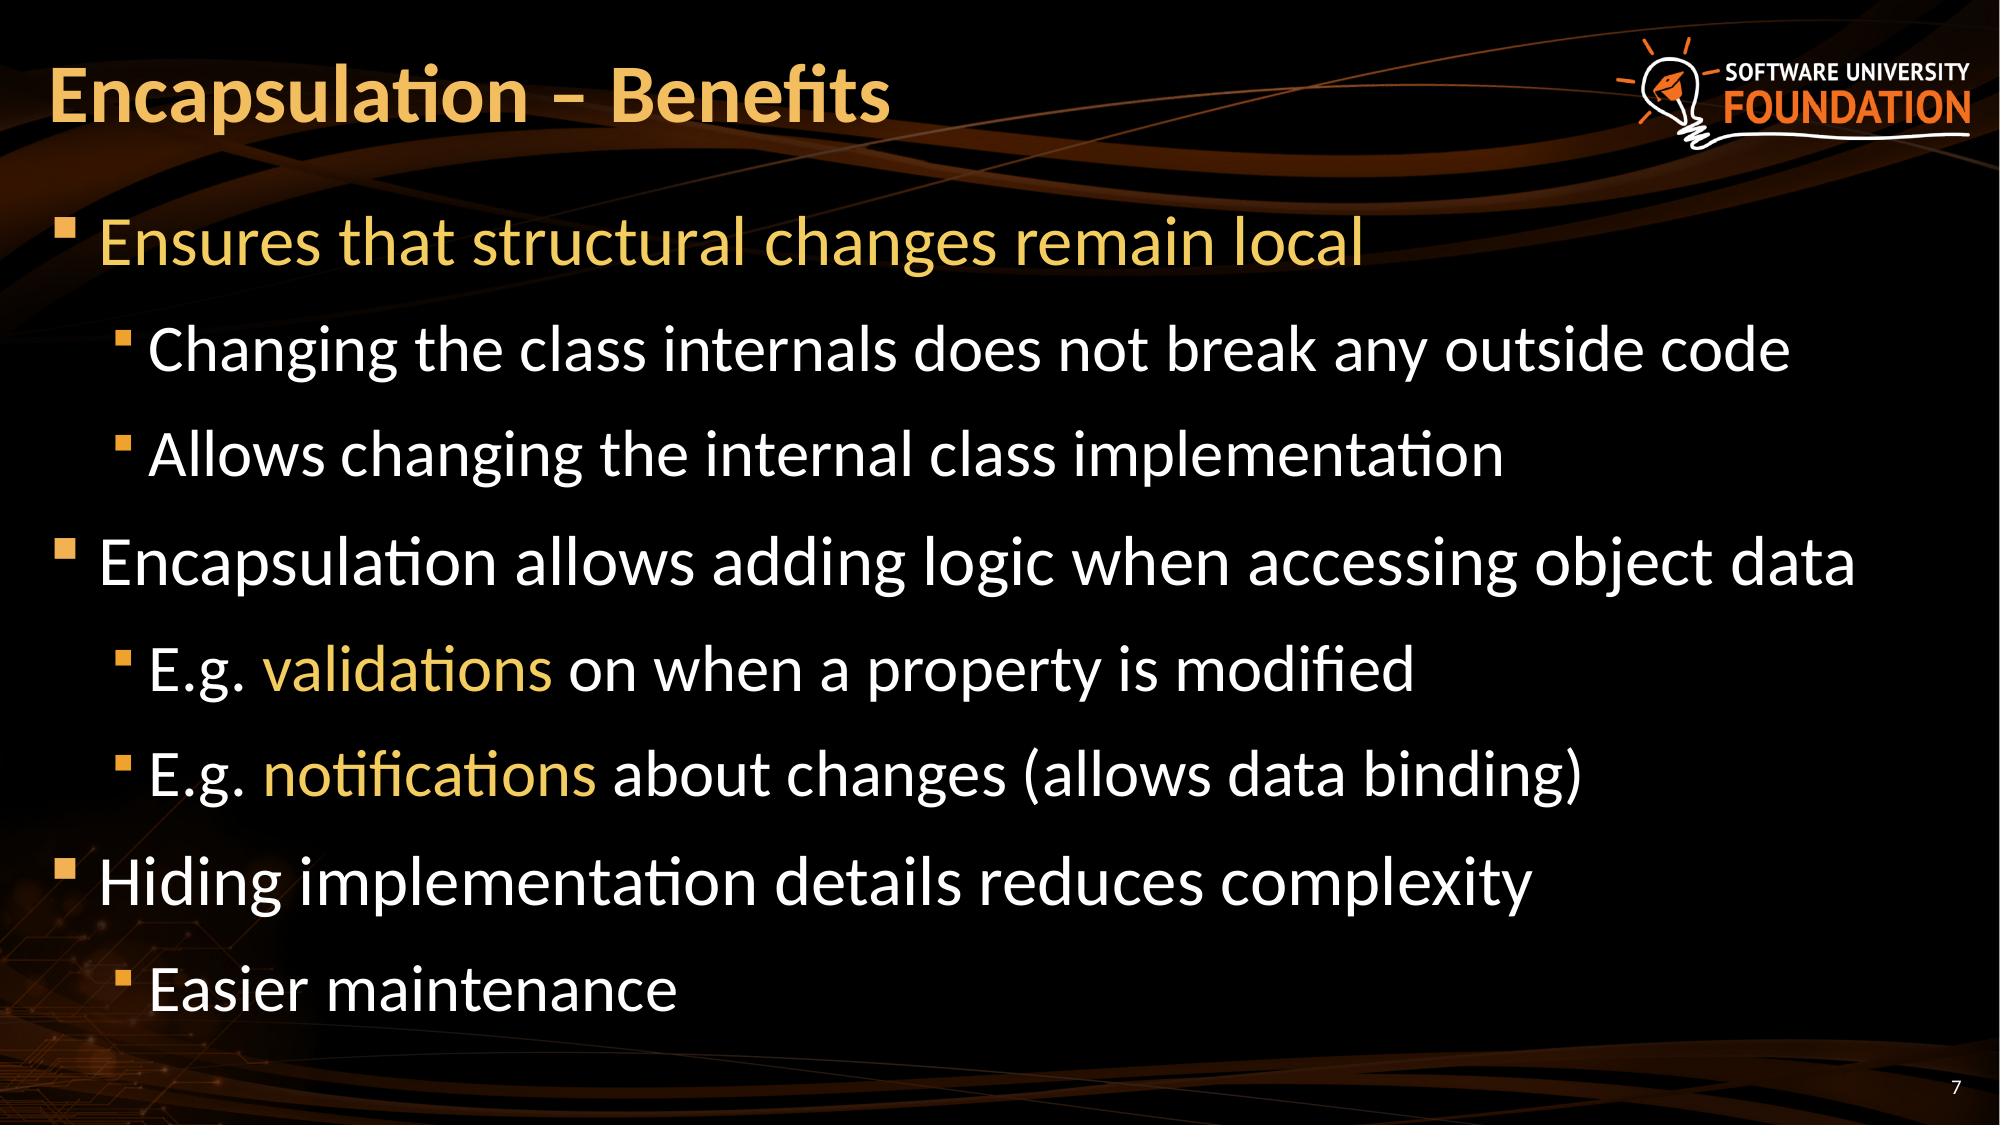

# Encapsulation – Benefits
Ensures that structural changes remain local
Changing the class internals does not break any outside code
Allows changing the internal class implementation
Encapsulation allows adding logic when accessing object data
E.g. validations on when a property is modified
E.g. notifications about changes (allows data binding)
Hiding implementation details reduces complexity
Easier maintenance
7